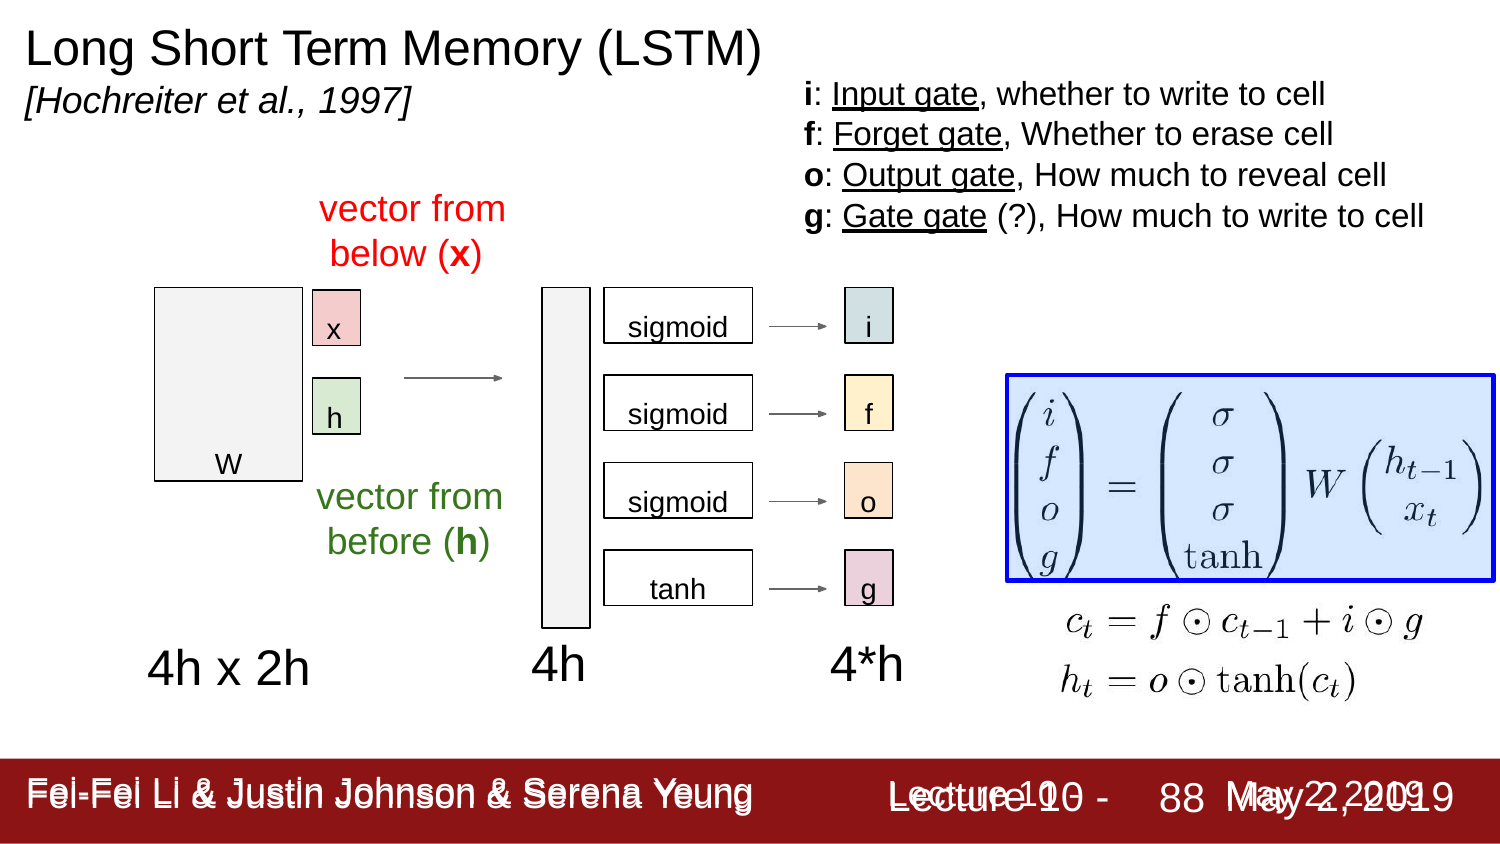

# Long Short Term Memory (LSTM)
[Hochreiter et al., 1997]
i: Input gate, whether to write to cell
f: Forget gate, Whether to erase cell
o: Output gate, How much to reveal cell
g: Gate gate (?), How much to write to cell
vector from  below (x)
i

W

sigmoid
x

f
sigmoid

h

o
sigmoid
vector from  before (h)

g
tanh

4h
4*h
4h x 2h
Lecture 10 -
May 2, 2019
Fei-Fei Li & Justin Johnson & Serena Yeung
88
Fei-Fei Li & Justin Johnson & Serena Yeung	Lecture 10 -	May 2, 2019